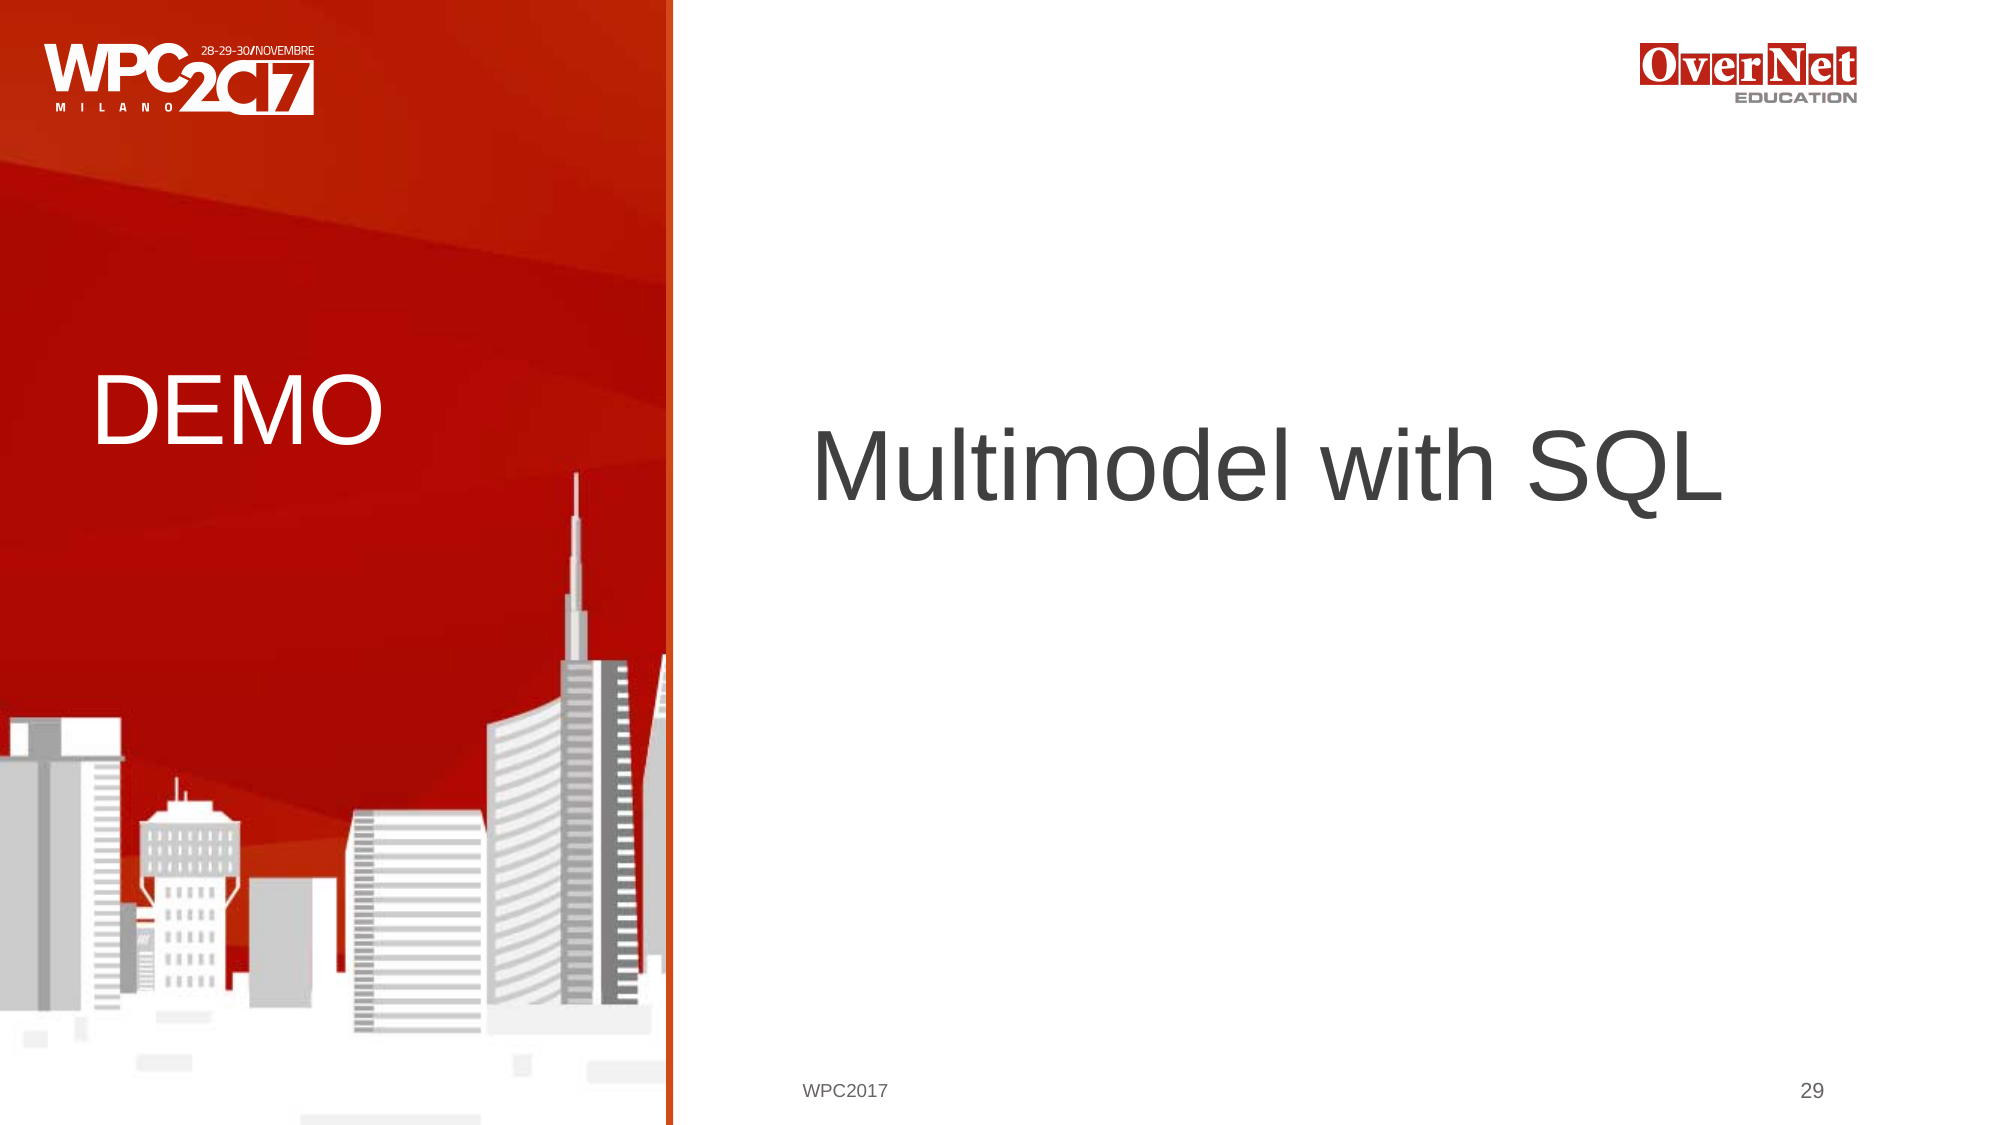

# DEMO

Multimodel with SQL

WPC2017
29